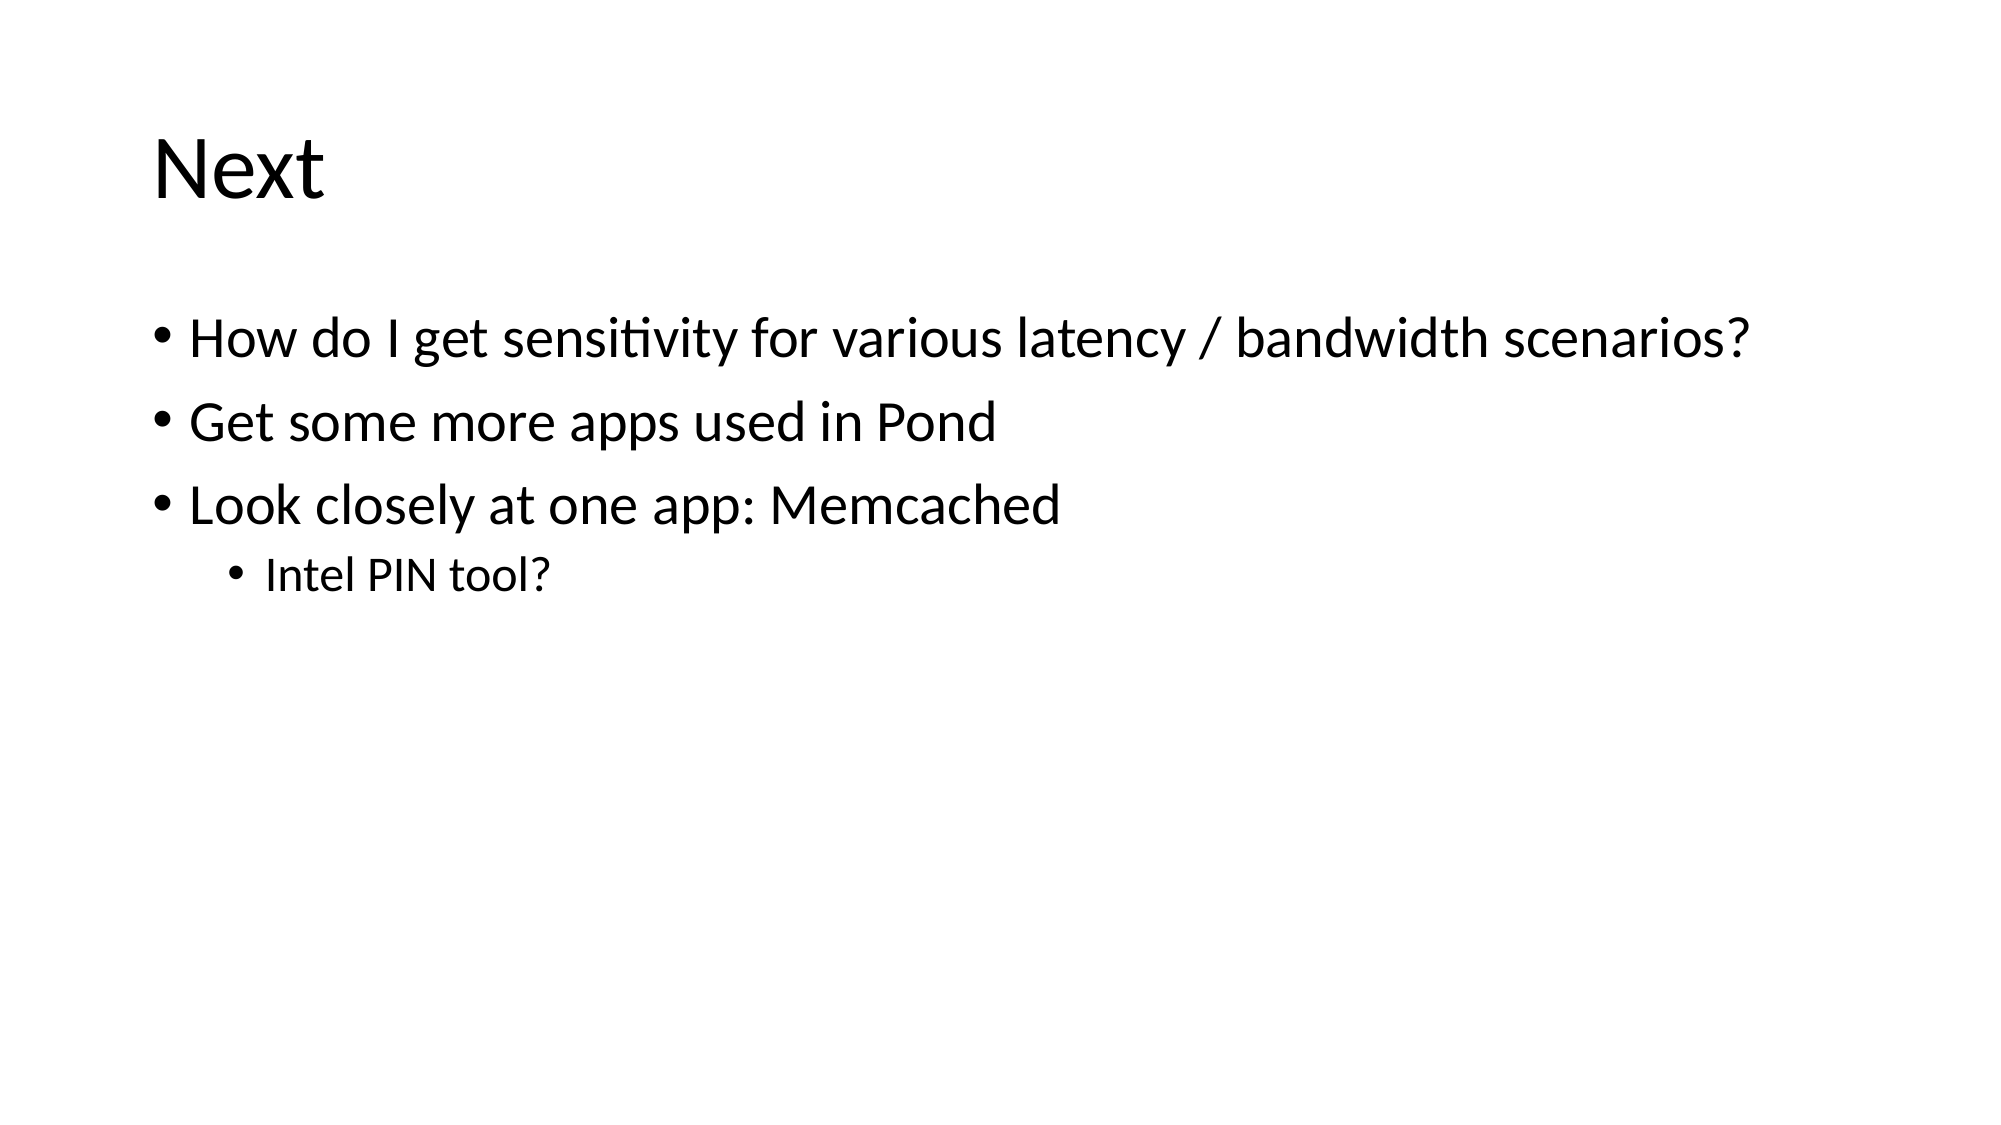

# Next
How do I get sensitivity for various latency / bandwidth scenarios?
Get some more apps used in Pond
Look closely at one app: Memcached
Intel PIN tool?